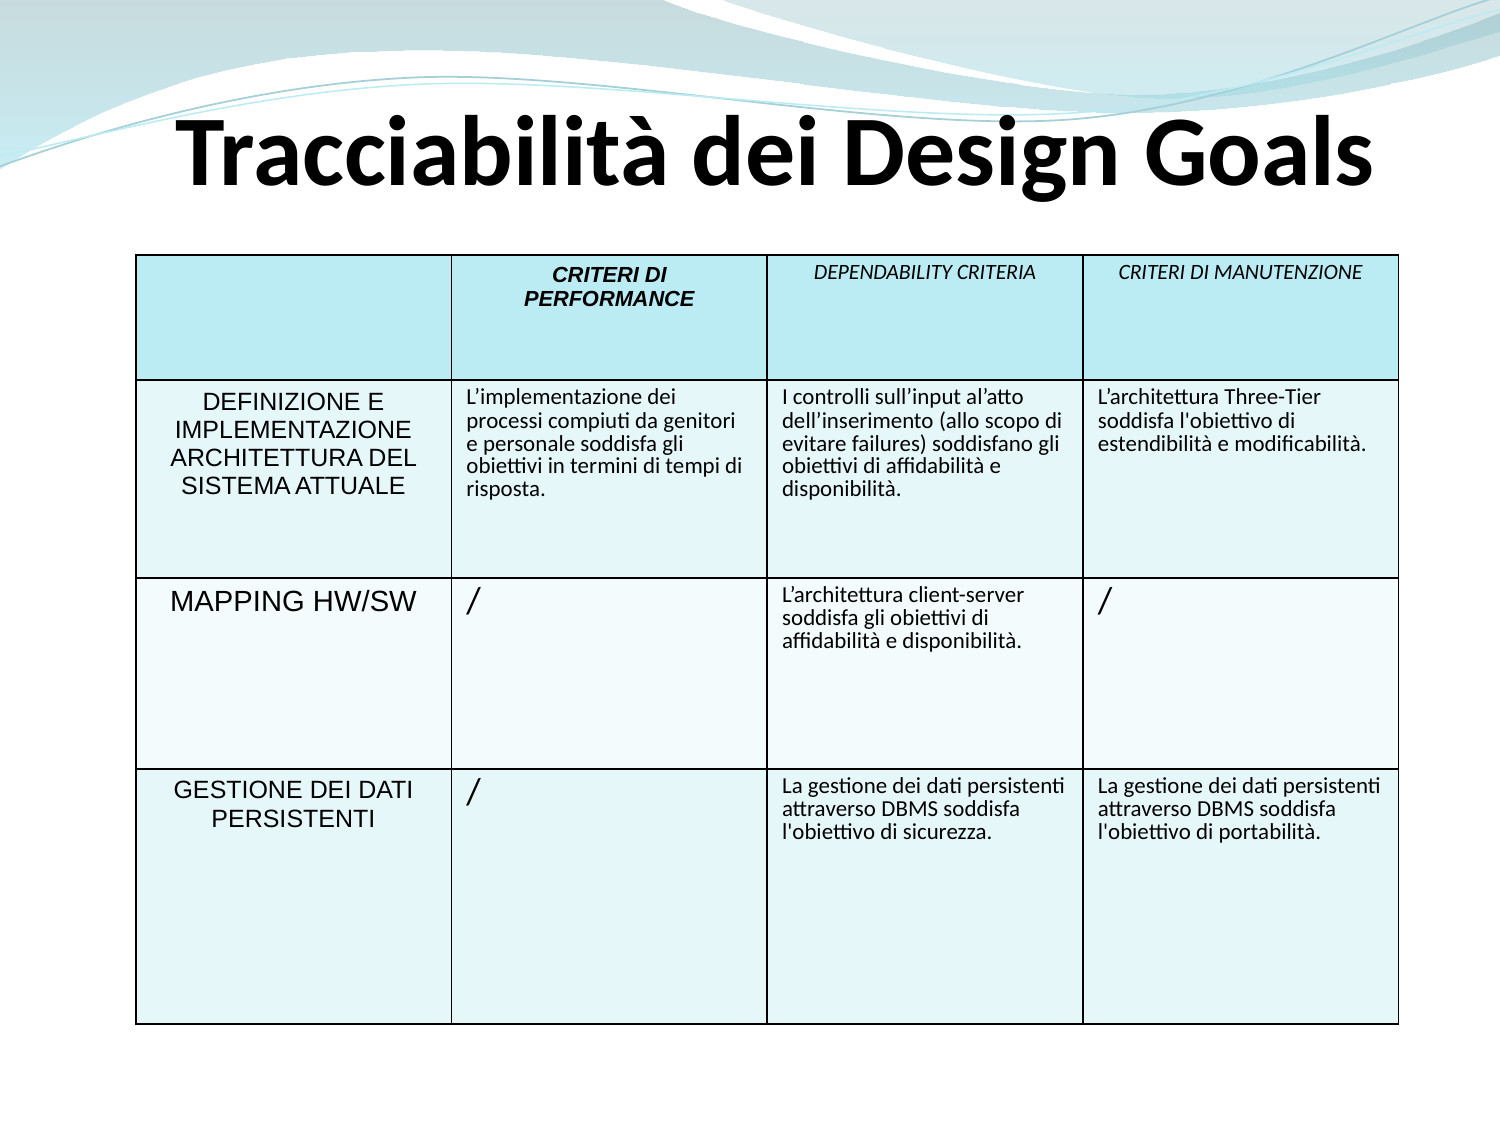

Tracciabilità dei Design Goals

|  | CRITERI DI PERFORMANCE | DEPENDABILITY CRITERIA | CRITERI DI MANUTENZIONE |
| --- | --- | --- | --- |
| DEFINIZIONE E IMPLEMENTAZIONE ARCHITETTURA DEL SISTEMA ATTUALE | L’implementazione dei processi compiuti da genitori e personale soddisfa gli obiettivi in termini di tempi di risposta. | I controlli sull’input al’atto dell’inserimento (allo scopo di evitare failures) soddisfano gli obiettivi di affidabilità e disponibilità. | L’architettura Three-Tier soddisfa l'obiettivo di estendibilità e modificabilità. |
| MAPPING HW/SW | / | L’architettura client-server soddisfa gli obiettivi di affidabilità e disponibilità. | / |
| GESTIONE DEI DATI PERSISTENTI | / | La gestione dei dati persistenti attraverso DBMS soddisfa l'obiettivo di sicurezza. | La gestione dei dati persistenti attraverso DBMS soddisfa l'obiettivo di portabilità. |